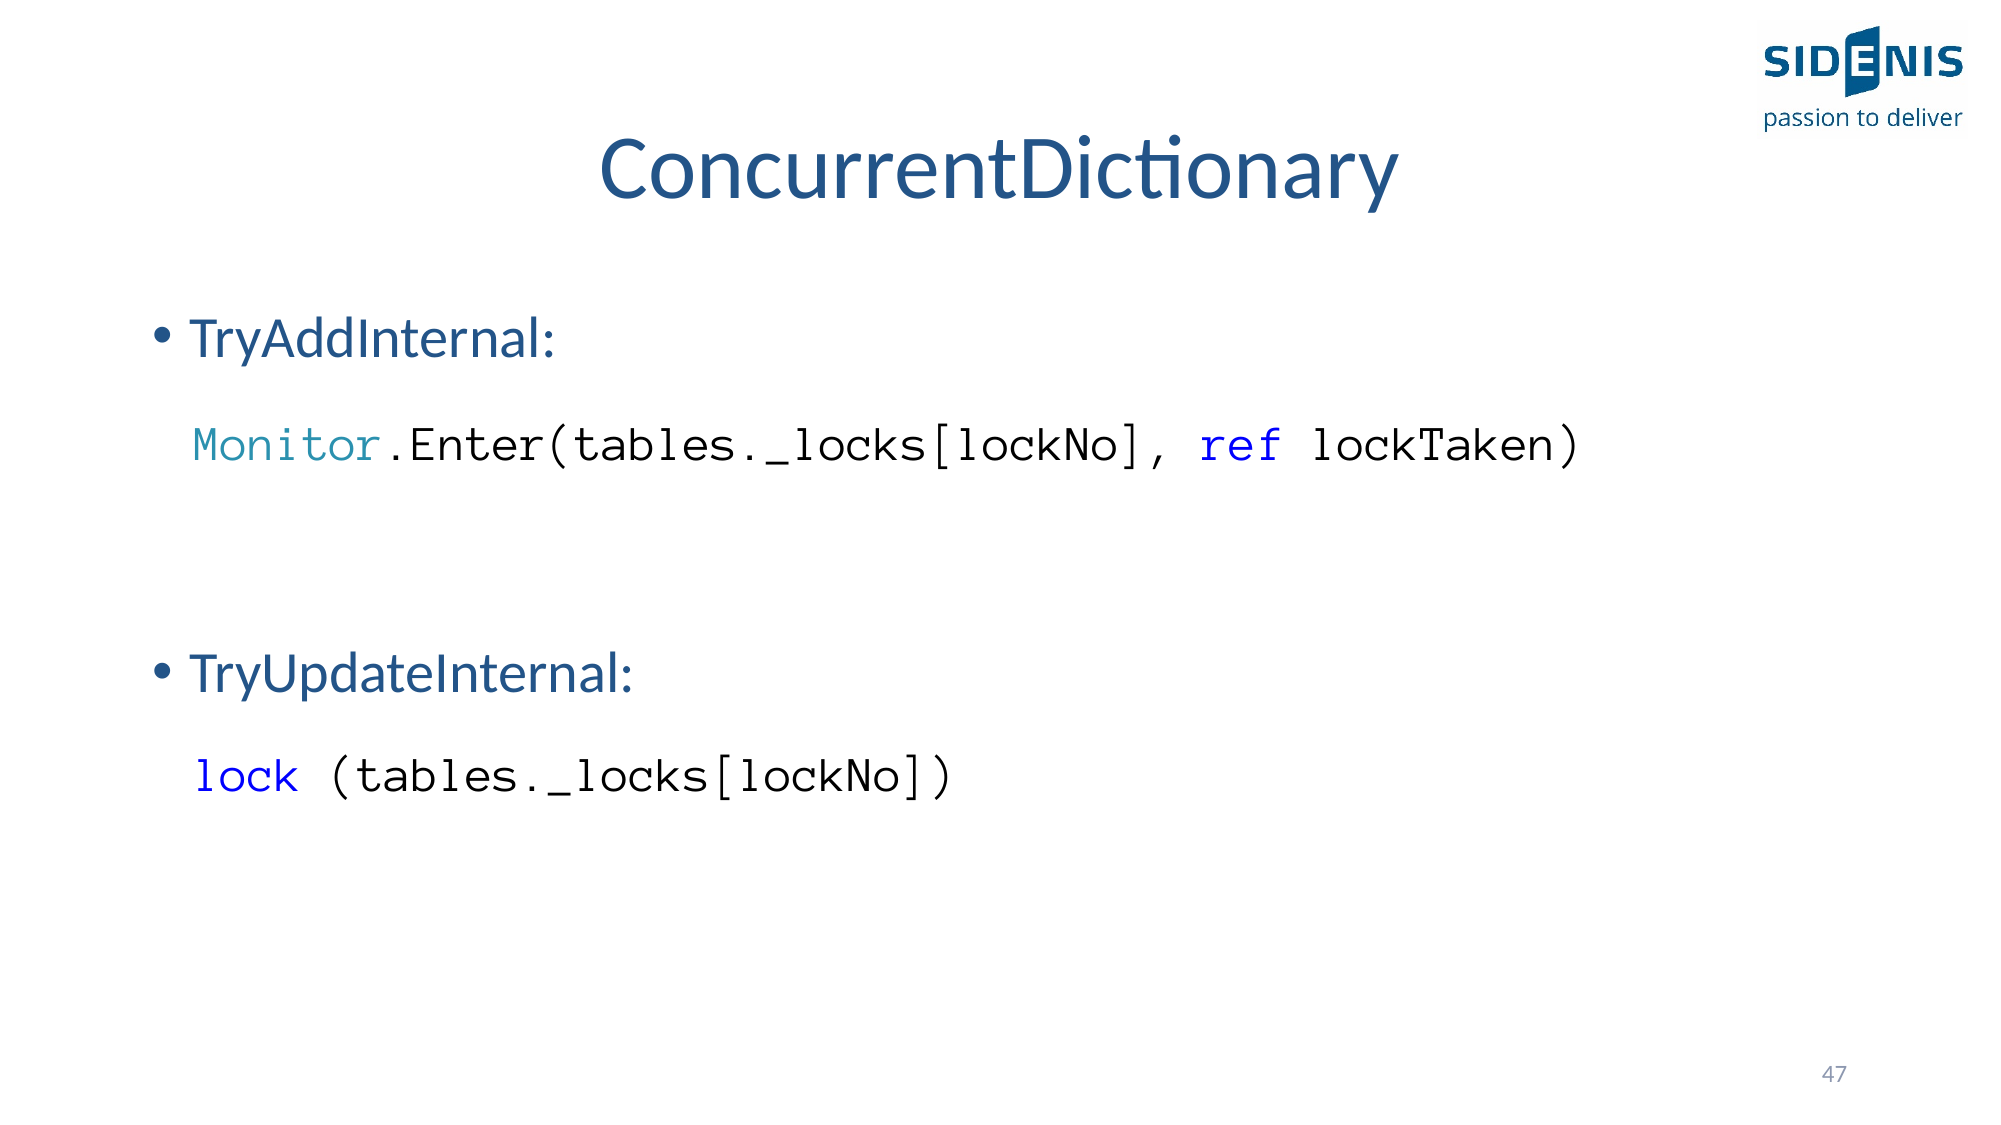

# ConcurrentDictionary
TryAddInternal:

TryUpdateInternal:
Monitor.Enter(tables._locks[lockNo], ref lockTaken)
lock (tables._locks[lockNo])
47